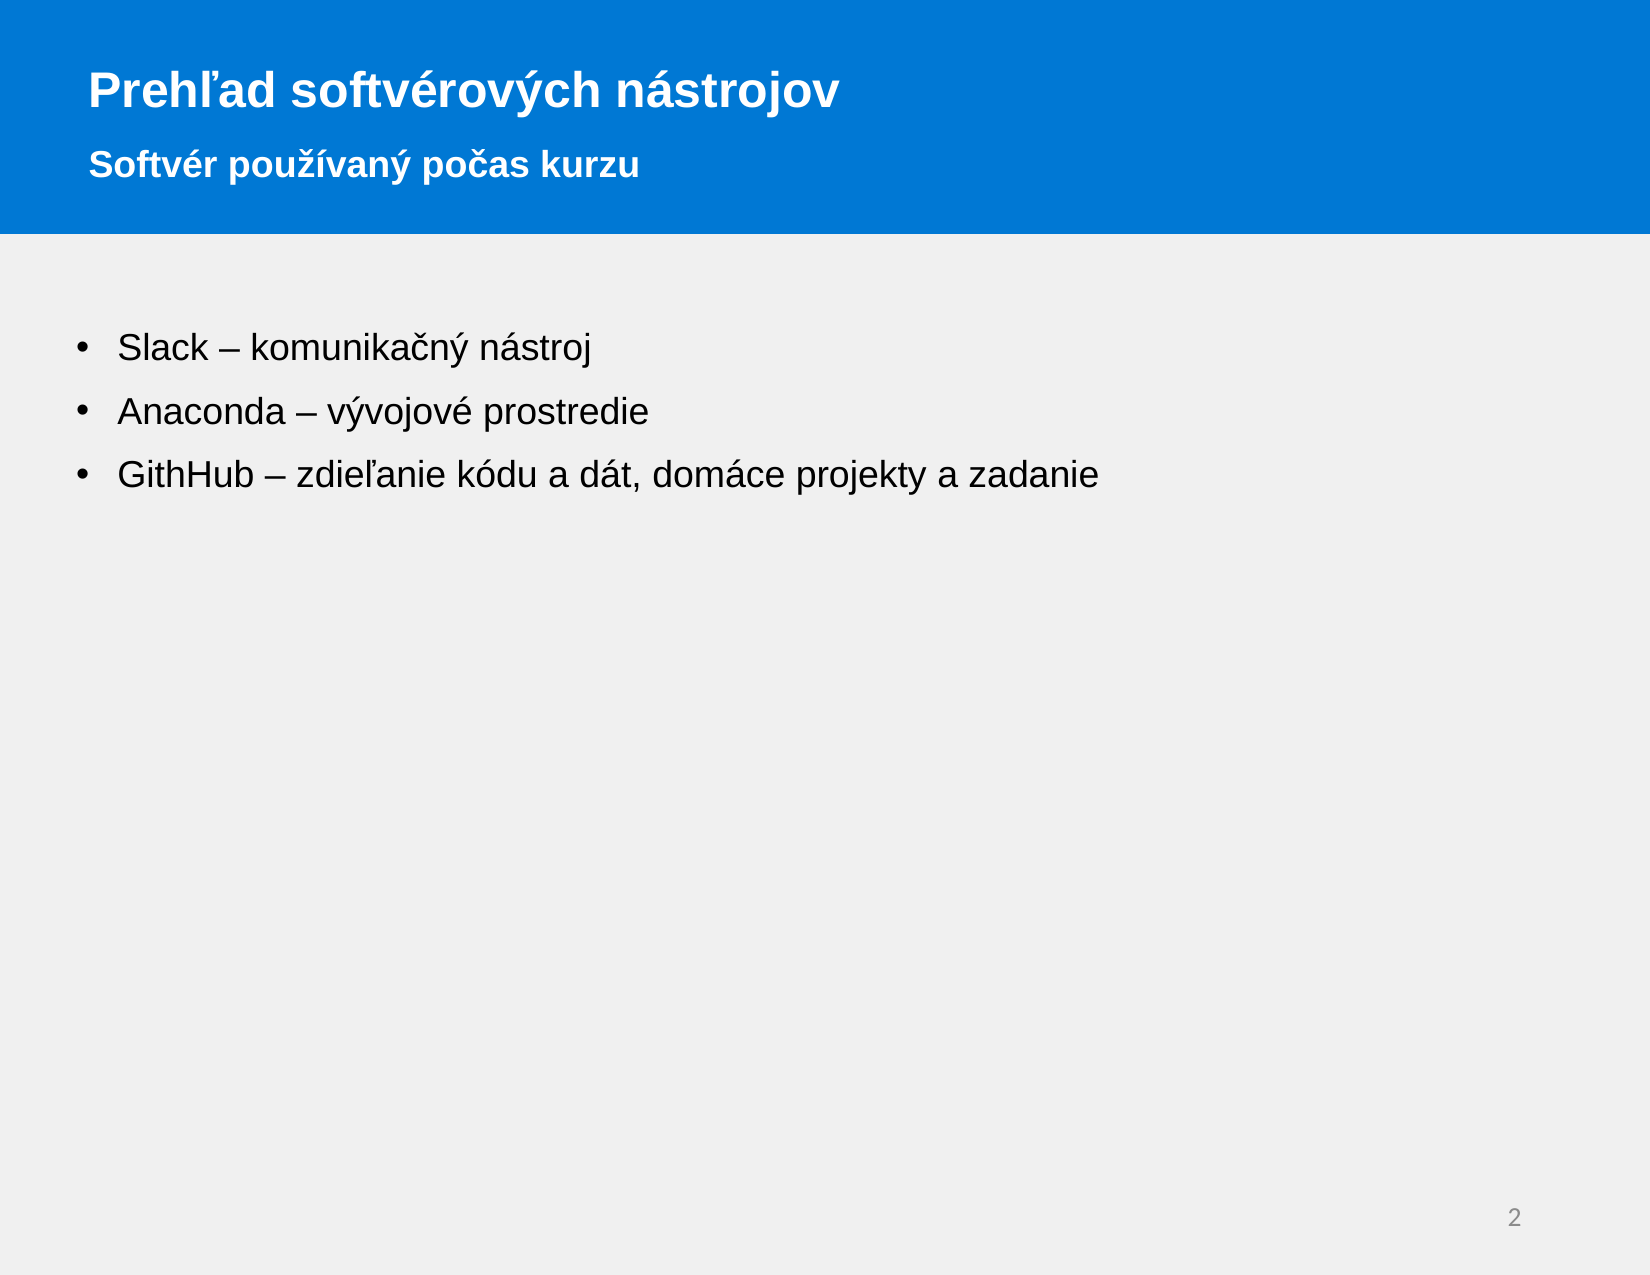

Prehľad softvérových nástrojov
Softvér používaný počas kurzu
Slack – komunikačný nástroj
Anaconda – vývojové prostredie
GithHub – zdieľanie kódu a dát, domáce projekty a zadanie

2